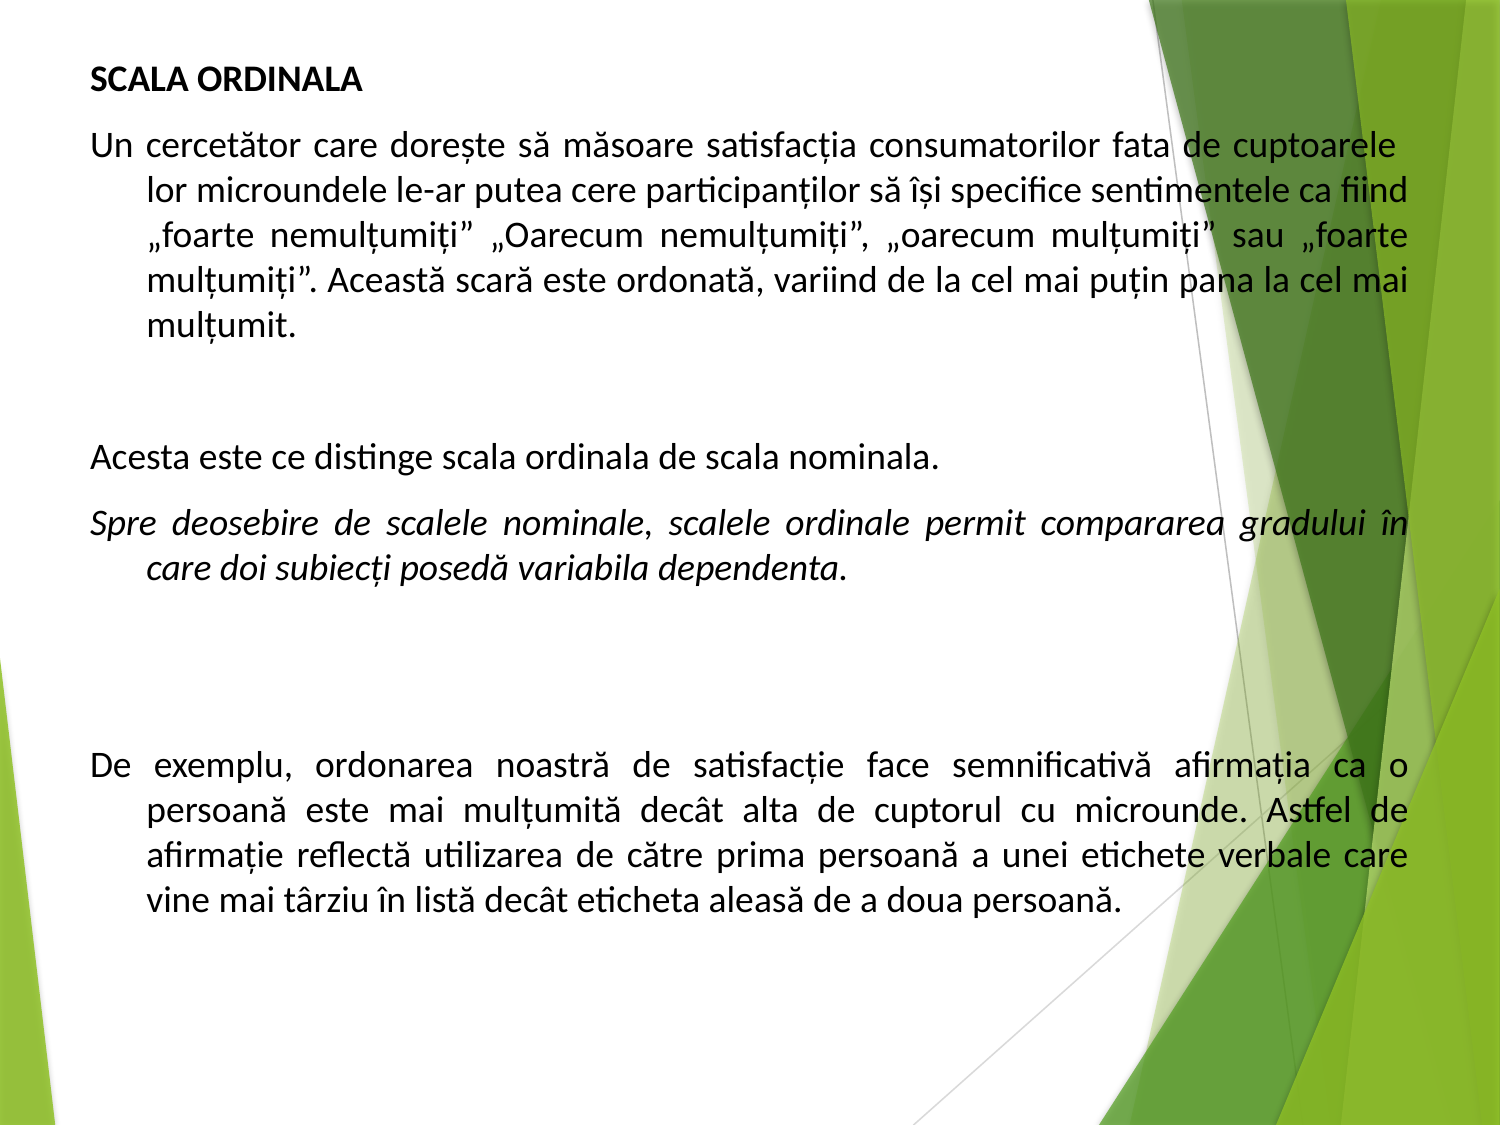

SCALA ORDINALA
Un cercetător care dorește să măsoare satisfacția consumatorilor fata de cuptoarele  lor microundele le-ar putea cere participanților să își specifice sentimentele ca fiind „foarte nemulțumiți” „Oarecum nemulțumiți”, „oarecum mulțumiți” sau „foarte mulțumiți”. Această scară este ordonată, variind de la cel mai puțin pana la cel mai mulțumit.

Acesta este ce distinge scala ordinala de scala nominala.
Spre deosebire de scalele nominale, scalele ordinale permit compararea gradului în care doi subiecți posedă variabila dependenta.

De exemplu, ordonarea noastră de satisfacție face semnificativă afirmația ca o persoană este mai mulțumită decât alta de cuptorul cu microunde. Astfel de afirmație reflectă utilizarea de către prima persoană a unei etichete verbale care vine mai târziu în listă decât eticheta aleasă de a doua persoană.